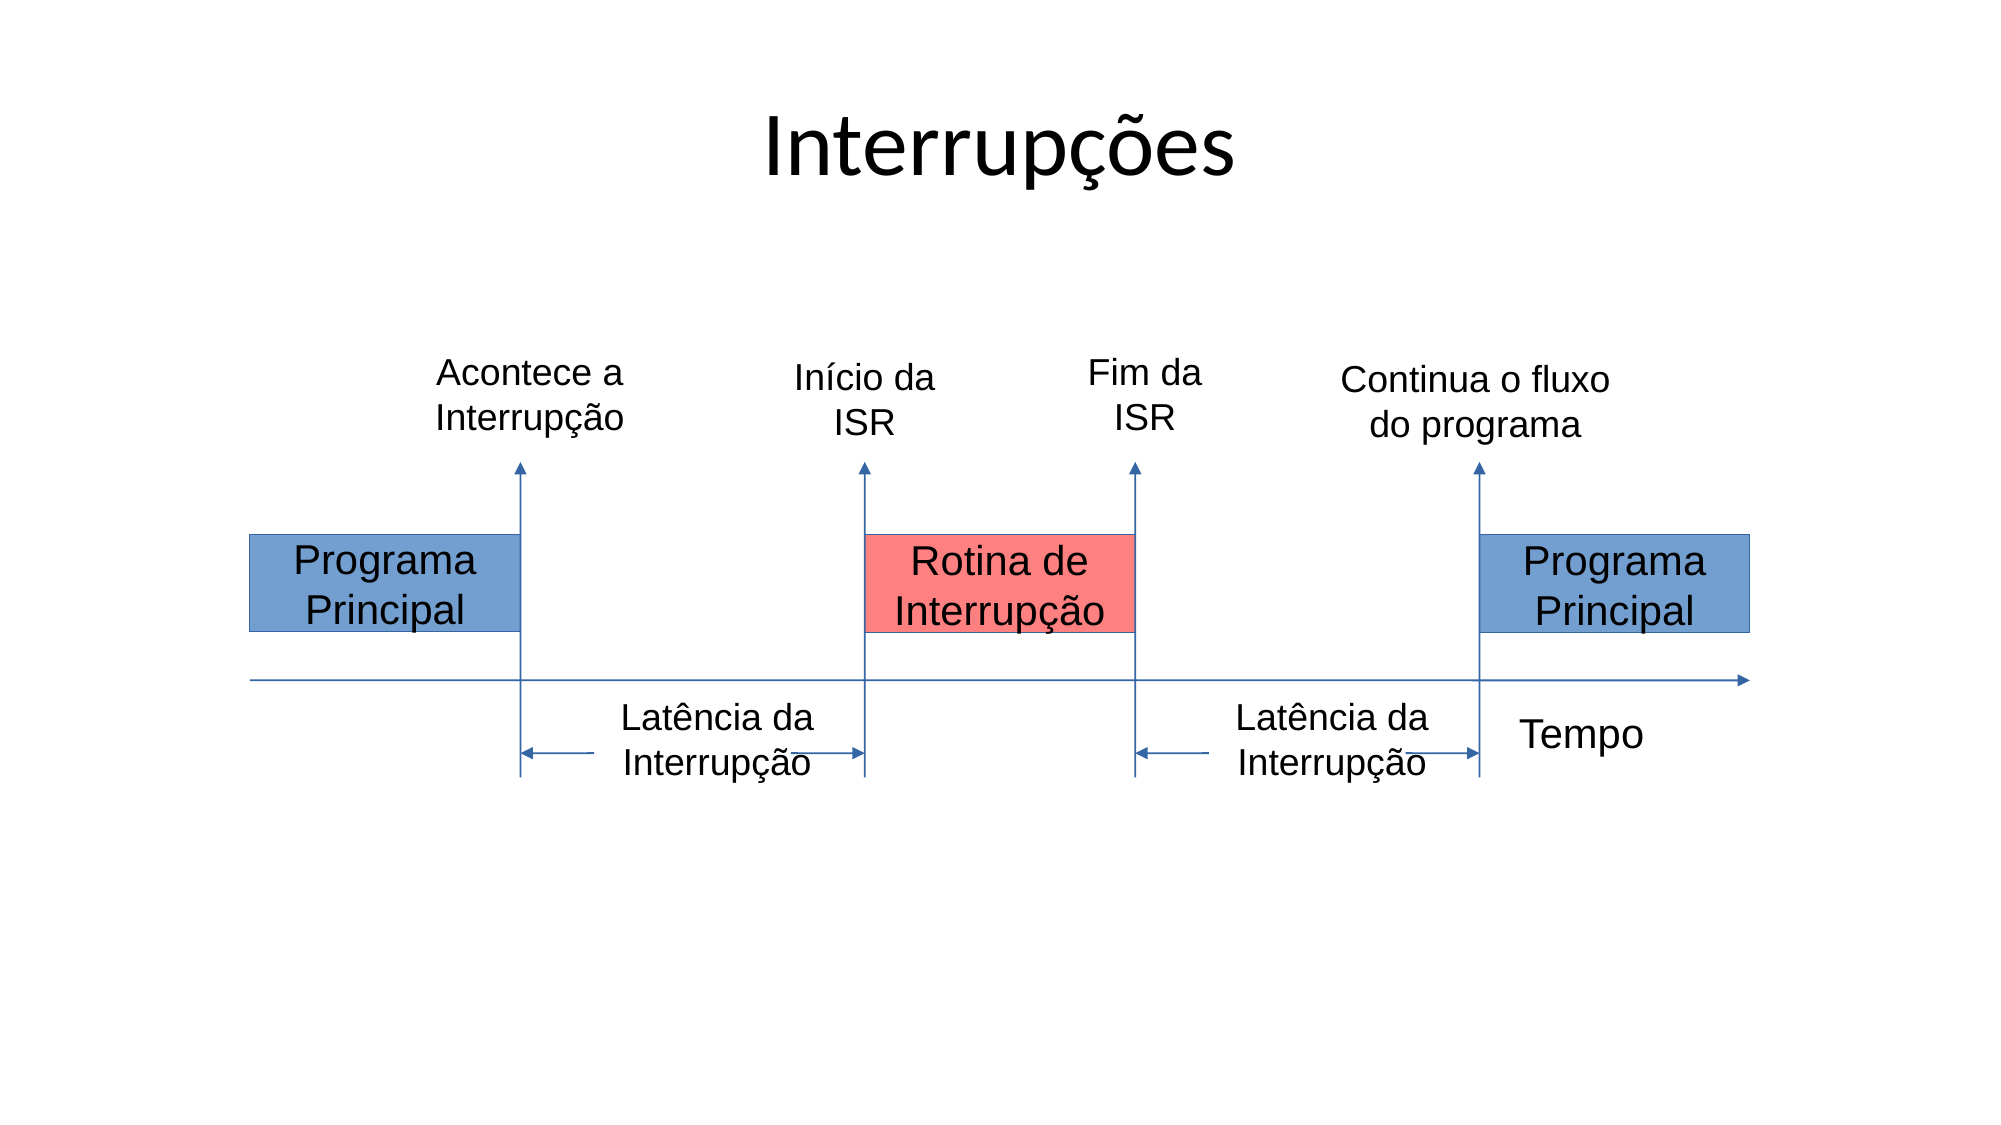

# Interrupções
Acontece a
Interrupção
Fim da ISR
Início da ISR
Continua o fluxo
do programa

Programa
Principal
Rotina de
Interrupção
Programa
Principal

Latência da
Interrupção
Latência da
Interrupção
Tempo